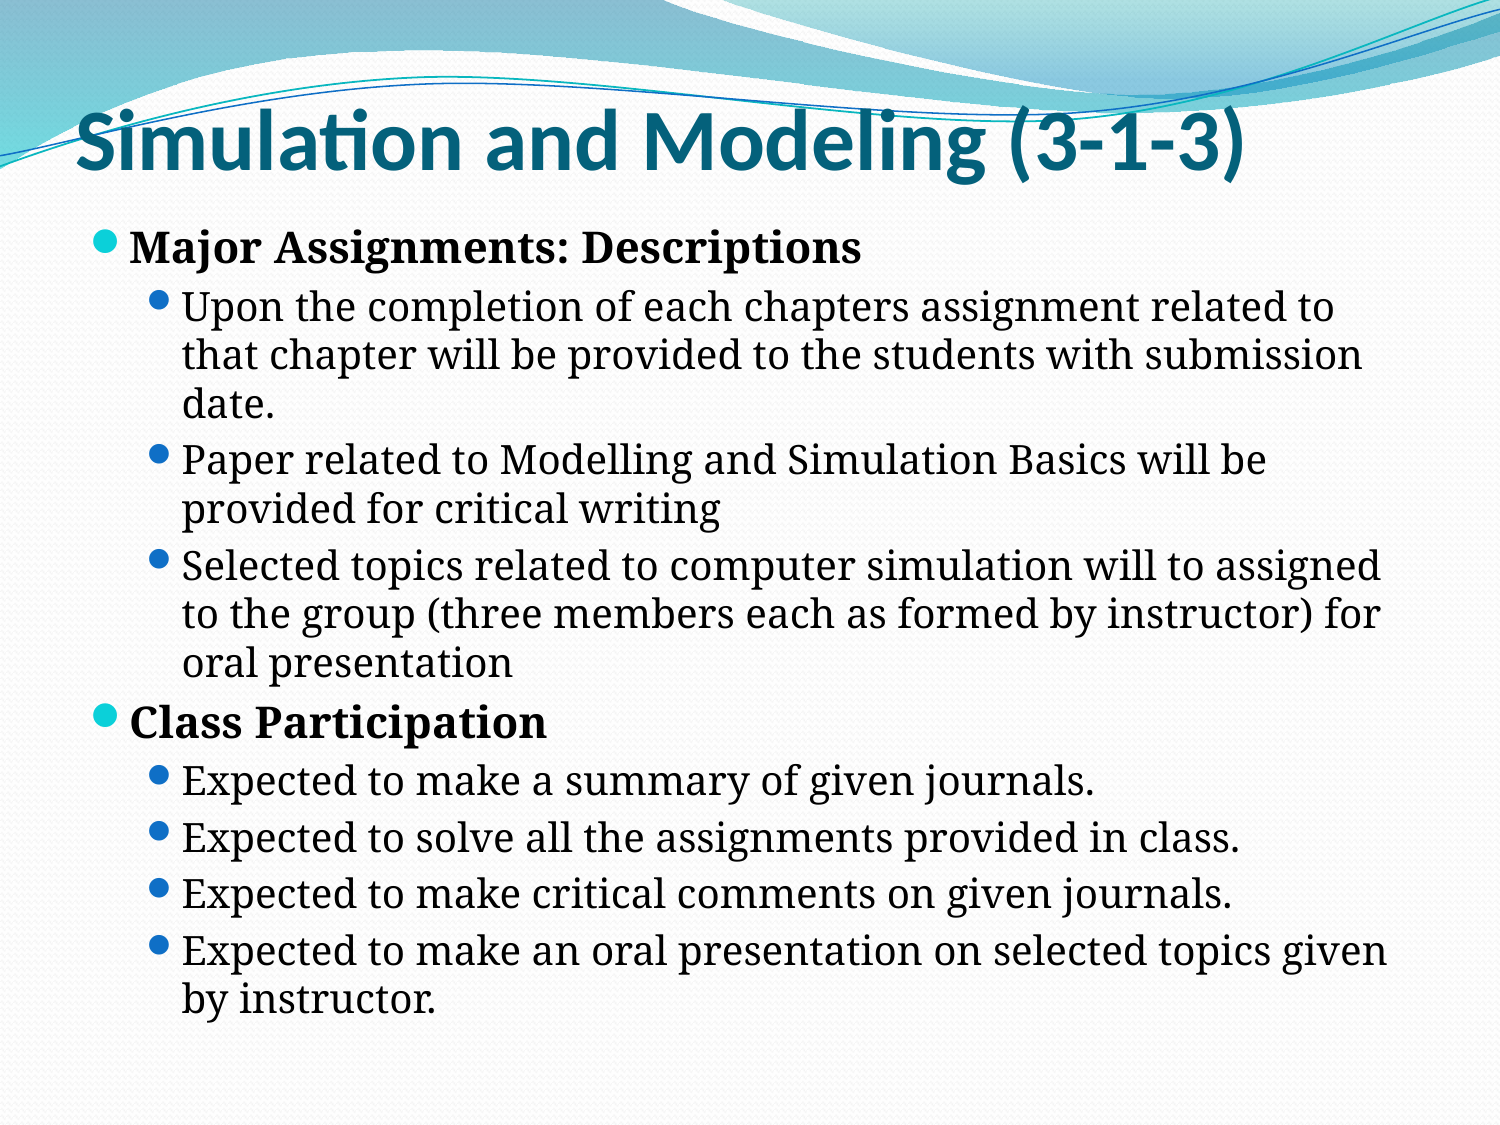

# Simulation and Modeling (3-1-3)
Major Assignments: Descriptions
Upon the completion of each chapters assignment related to that chapter will be provided to the students with submission date.
Paper related to Modelling and Simulation Basics will be provided for critical writing
Selected topics related to computer simulation will to assigned to the group (three members each as formed by instructor) for oral presentation
Class Participation
Expected to make a summary of given journals.
Expected to solve all the assignments provided in class.
Expected to make critical comments on given journals.
Expected to make an oral presentation on selected topics given by instructor.